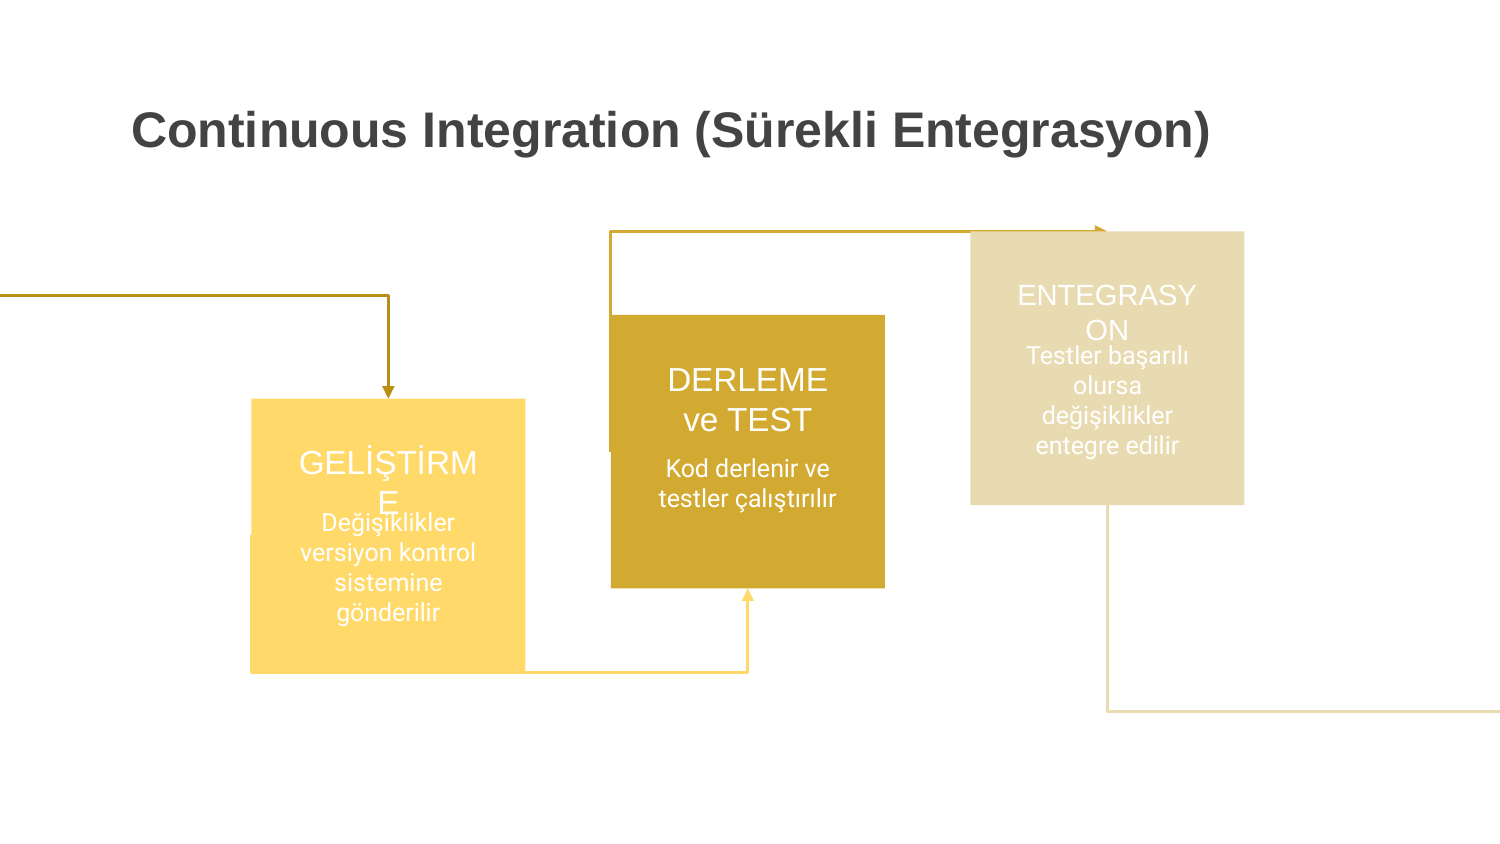

# Continuous Integration (Sürekli Entegrasyon)

DERLEME ve TEST
Kod derlenir ve testler çalıştırılır

ENTEGRASYON
Testler başarılı olursa değişiklikler entegre edilir

GELİŞTİRME
Değişiklikler versiyon kontrol sistemine gönderilir